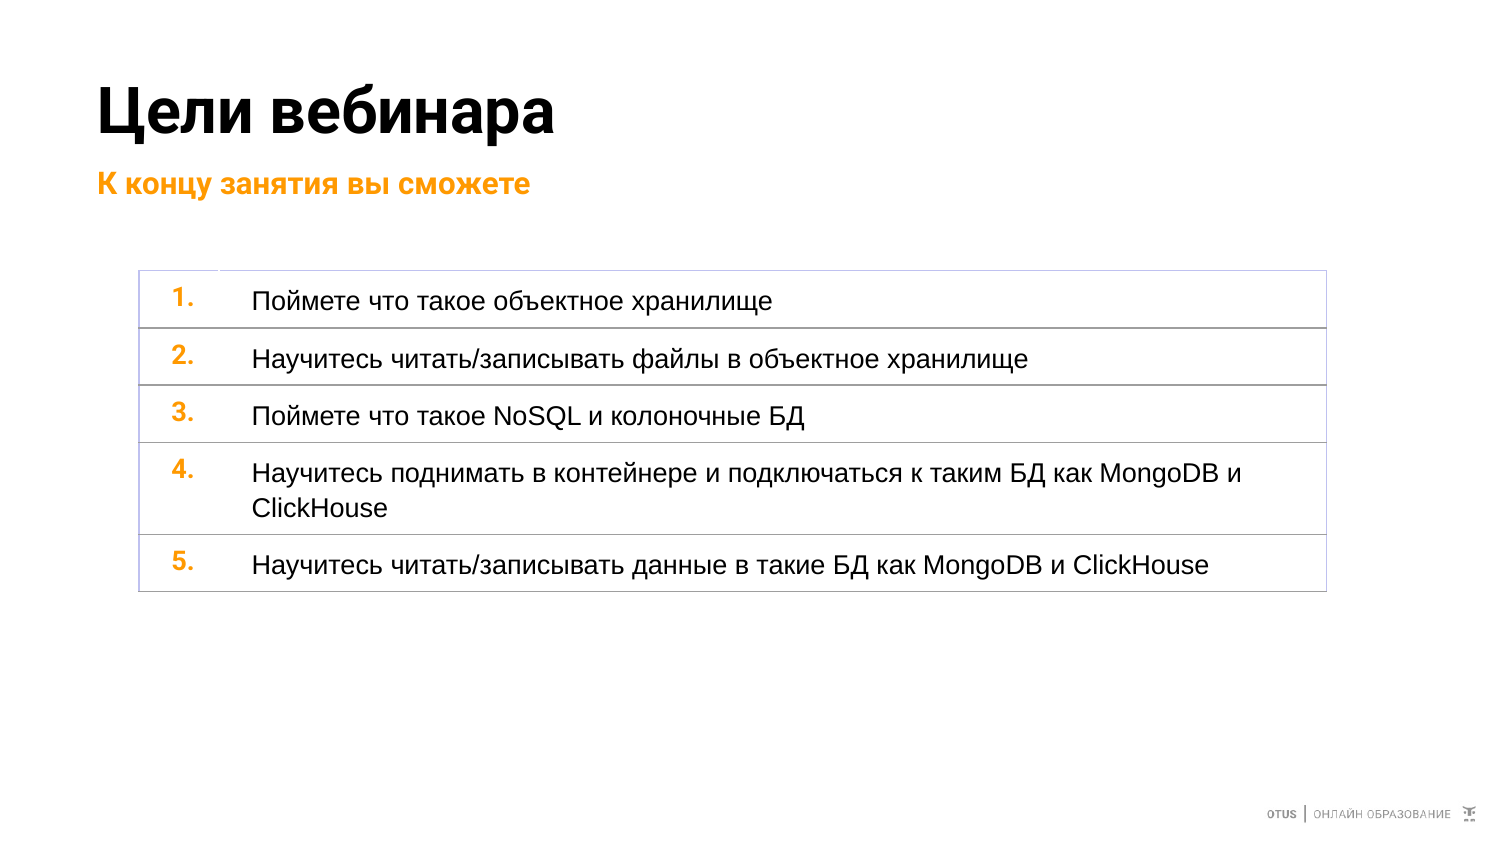

# Цели вебинара
К концу занятия вы сможете
| 1. | Поймете что такое объектное хранилище |
| --- | --- |
| 2. | Научитесь читать/записывать файлы в объектное хранилище |
| 3. | Поймете что такое NoSQL и колоночные БД |
| 4. | Научитесь поднимать в контейнере и подключаться к таким БД как MongoDB и ClickHouse |
| 5. | Научитесь читать/записывать данные в такие БД как MongoDB и ClickHouse |